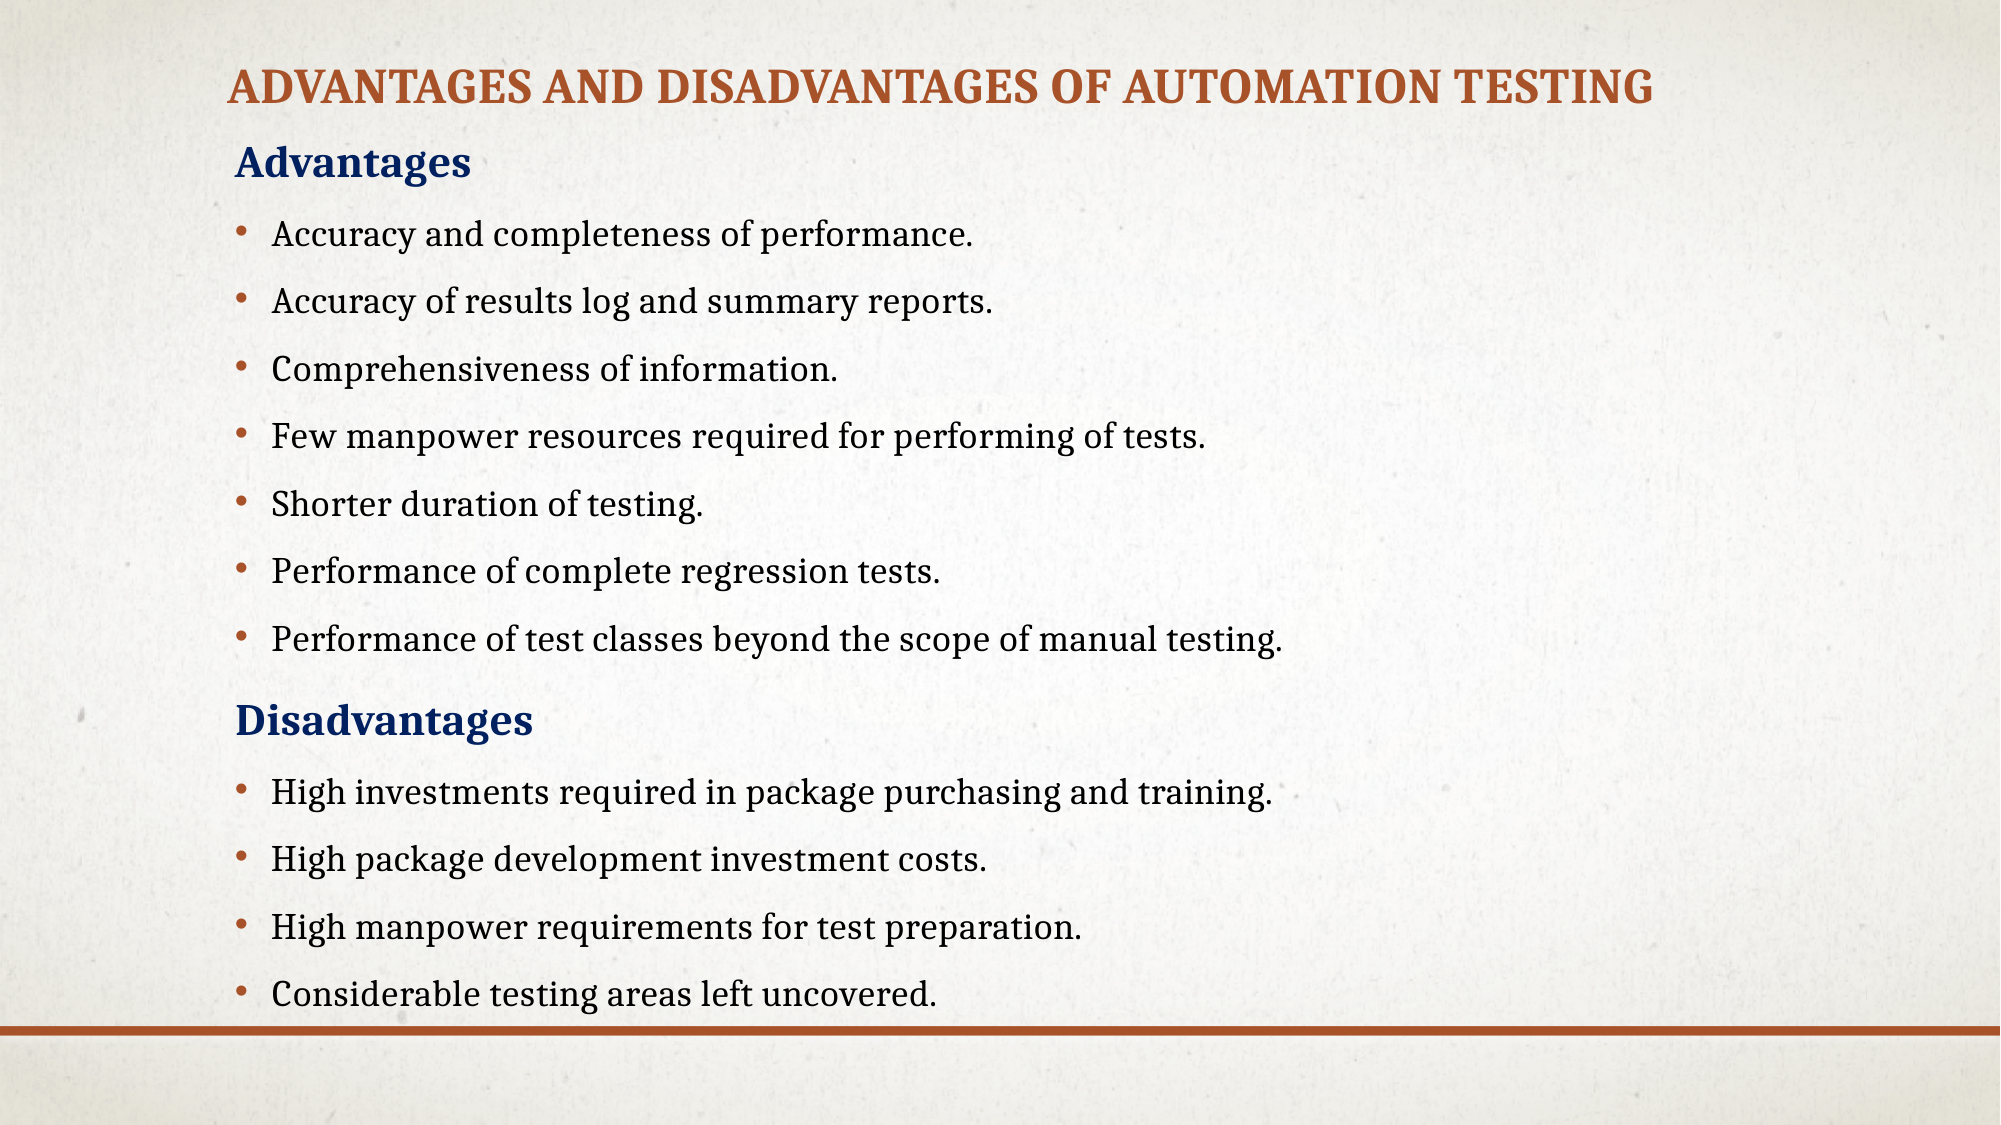

# Advantages and disadvantages of automation testing
Advantages
Accuracy and completeness of performance.
Accuracy of results log and summary reports.
Comprehensiveness of information.
Few manpower resources required for performing of tests.
Shorter duration of testing.
Performance of complete regression tests.
Performance of test classes beyond the scope of manual testing.
Disadvantages
High investments required in package purchasing and training.
High package development investment costs.
High manpower requirements for test preparation.
Considerable testing areas left uncovered.